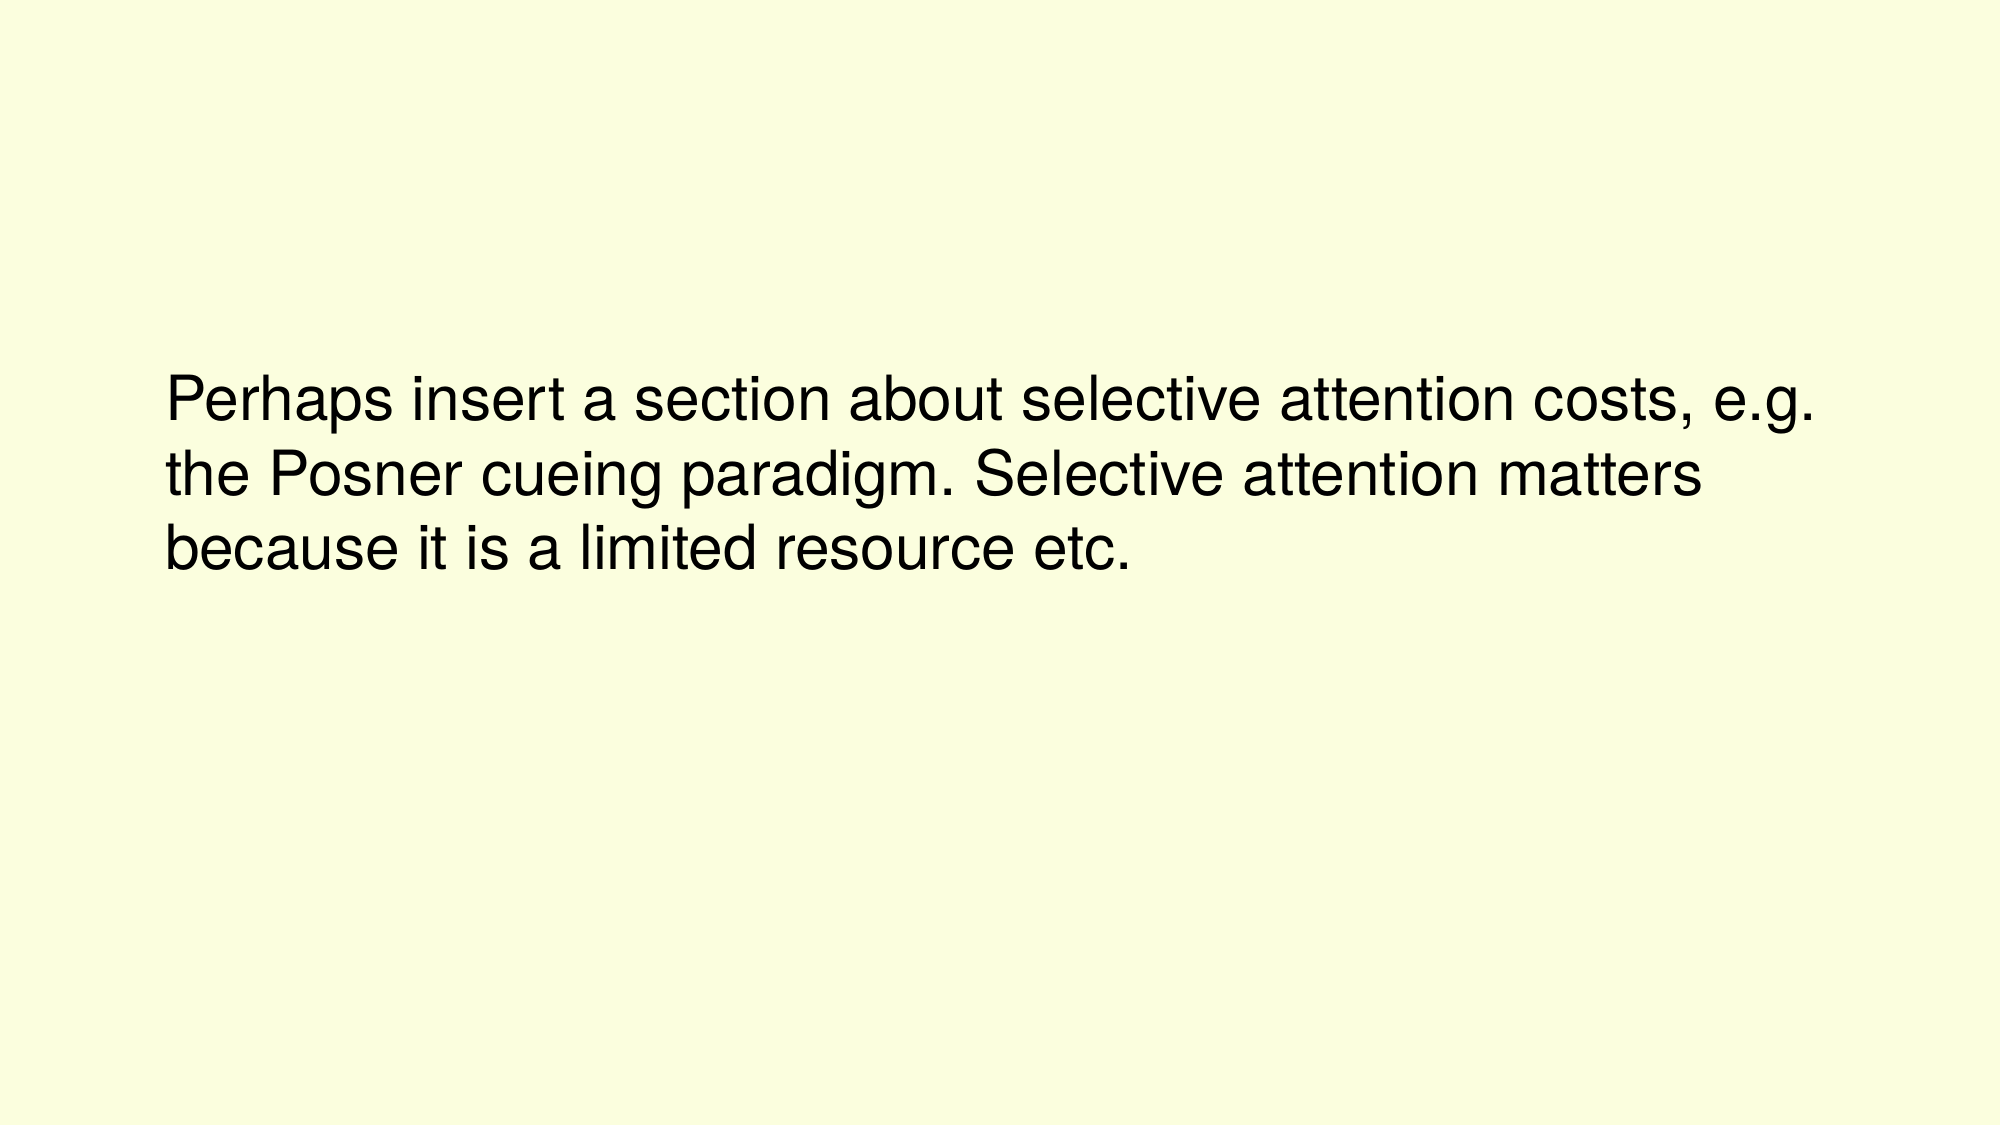

# Perhaps insert a section about selective attention costs, e.g. the Posner cueing paradigm. Selective attention matters because it is a limited resource etc.